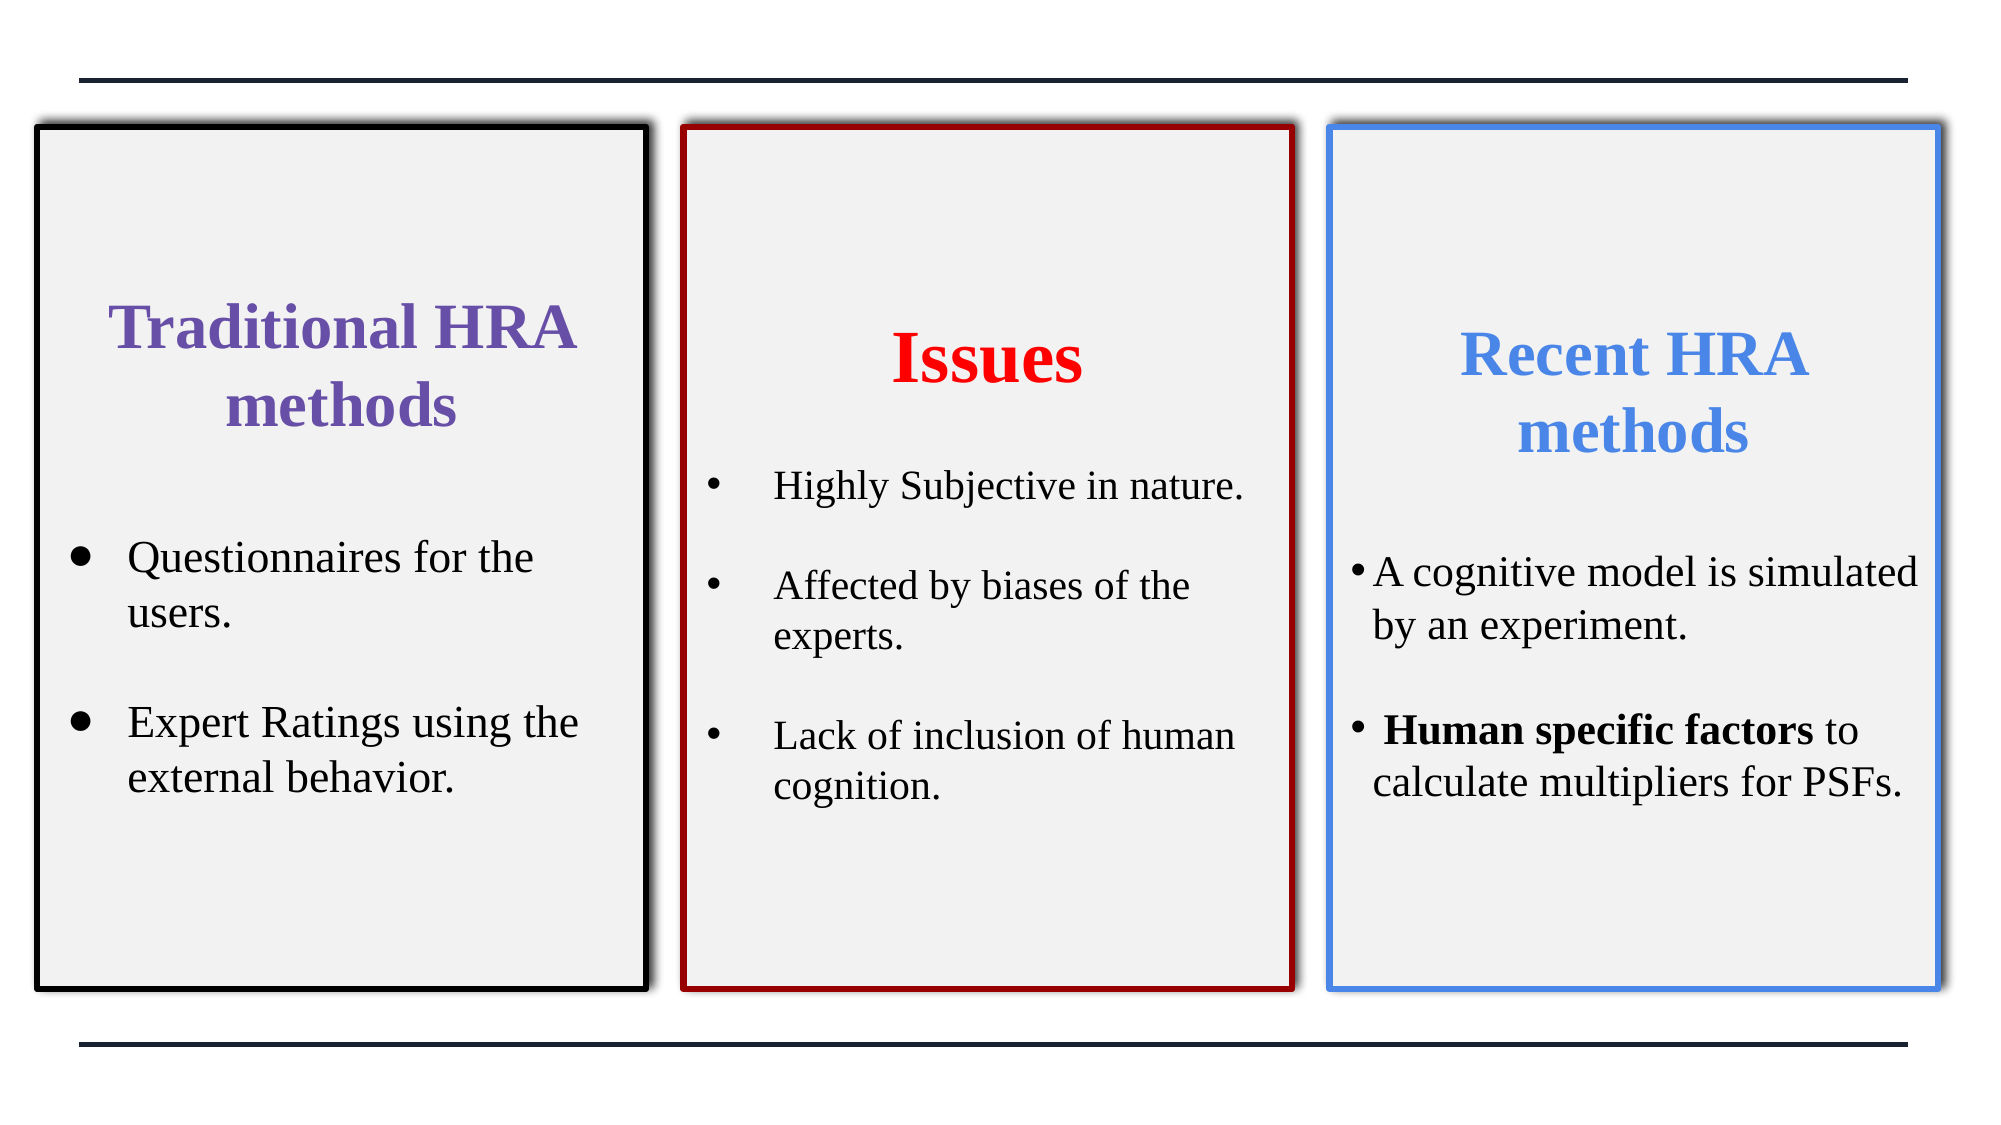

Issues

Highly Subjective in nature.
Affected by biases of the experts.
Lack of inclusion of human cognition.
Recent HRA methods

A cognitive model is simulated by an experiment.
 Human specific factors to calculate multipliers for PSFs.
Traditional HRA methods

Questionnaires for the users.
Expert Ratings using the external behavior.